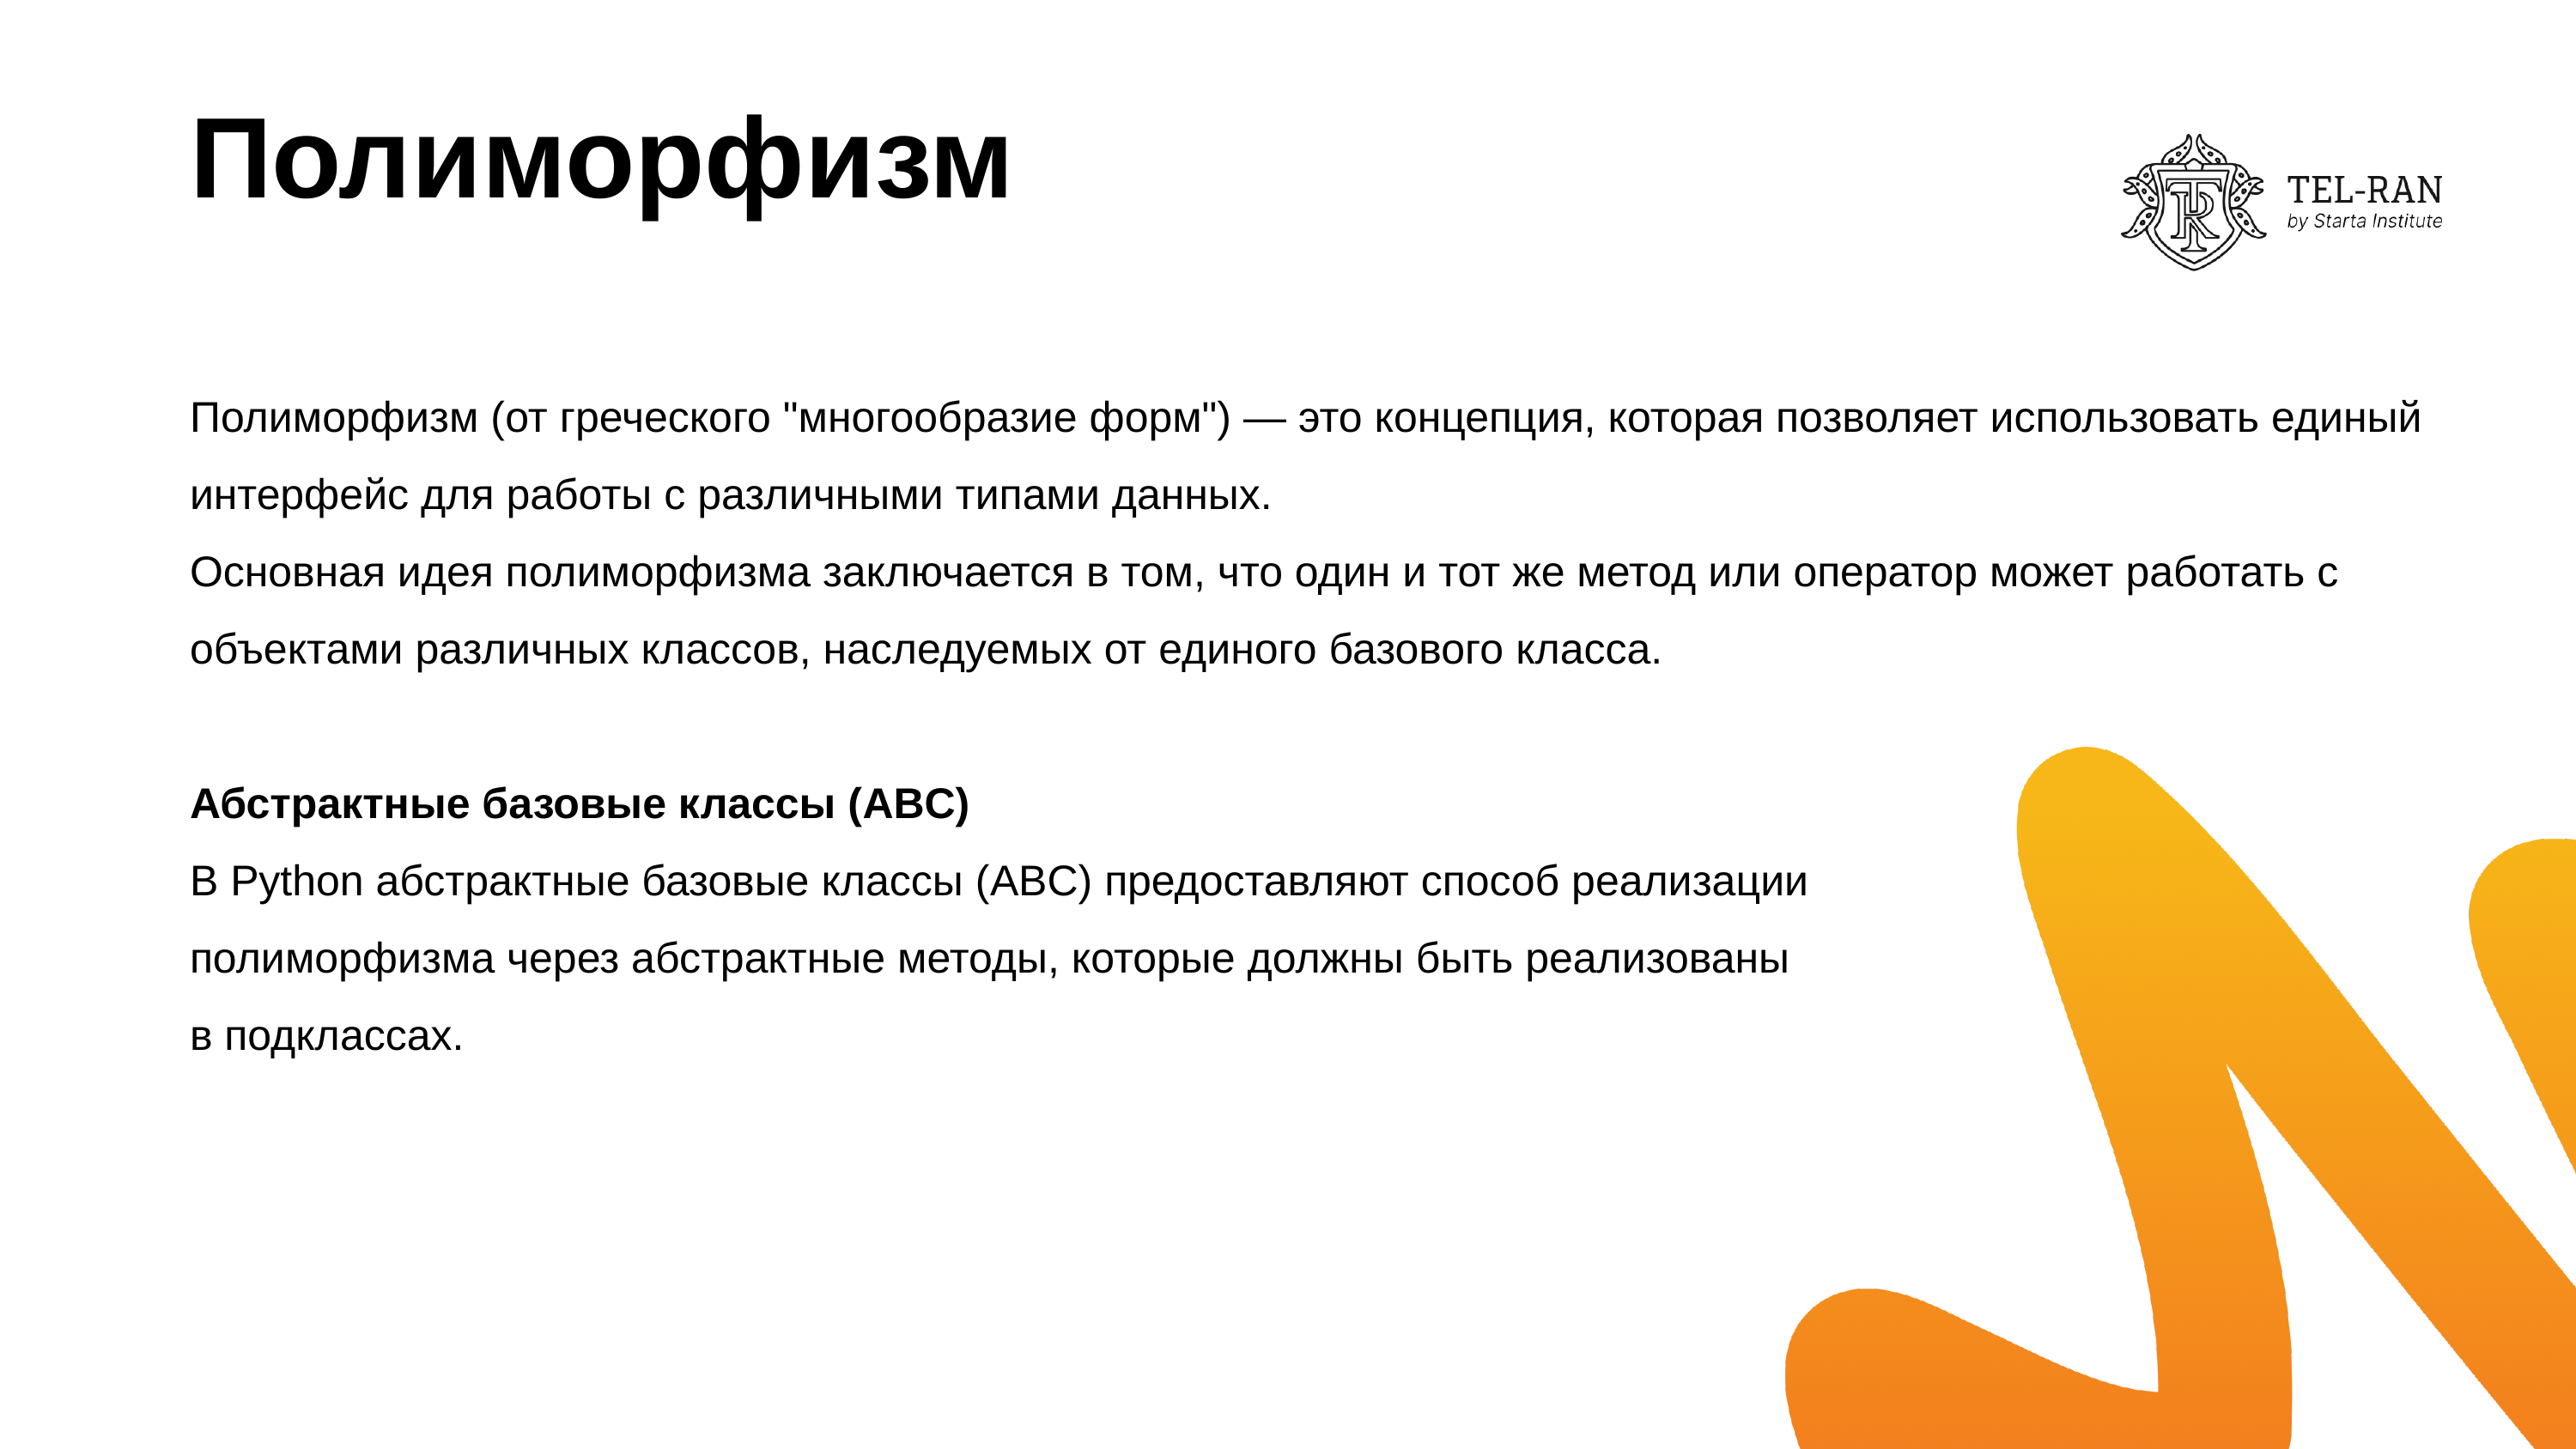

# Полиморфизм
Полиморфизм (от греческого "многообразие форм") — это концепция, которая позволяет использовать единый интерфейс для работы с различными типами данных.
Основная идея полиморфизма заключается в том, что один и тот же метод или оператор может работать с объектами различных классов, наследуемых от единого базового класса.

Абстрактные базовые классы (ABC)
В Python абстрактные базовые классы (ABC) предоставляют способ реализации
полиморфизма через абстрактные методы, которые должны быть реализованы
в подклассах.